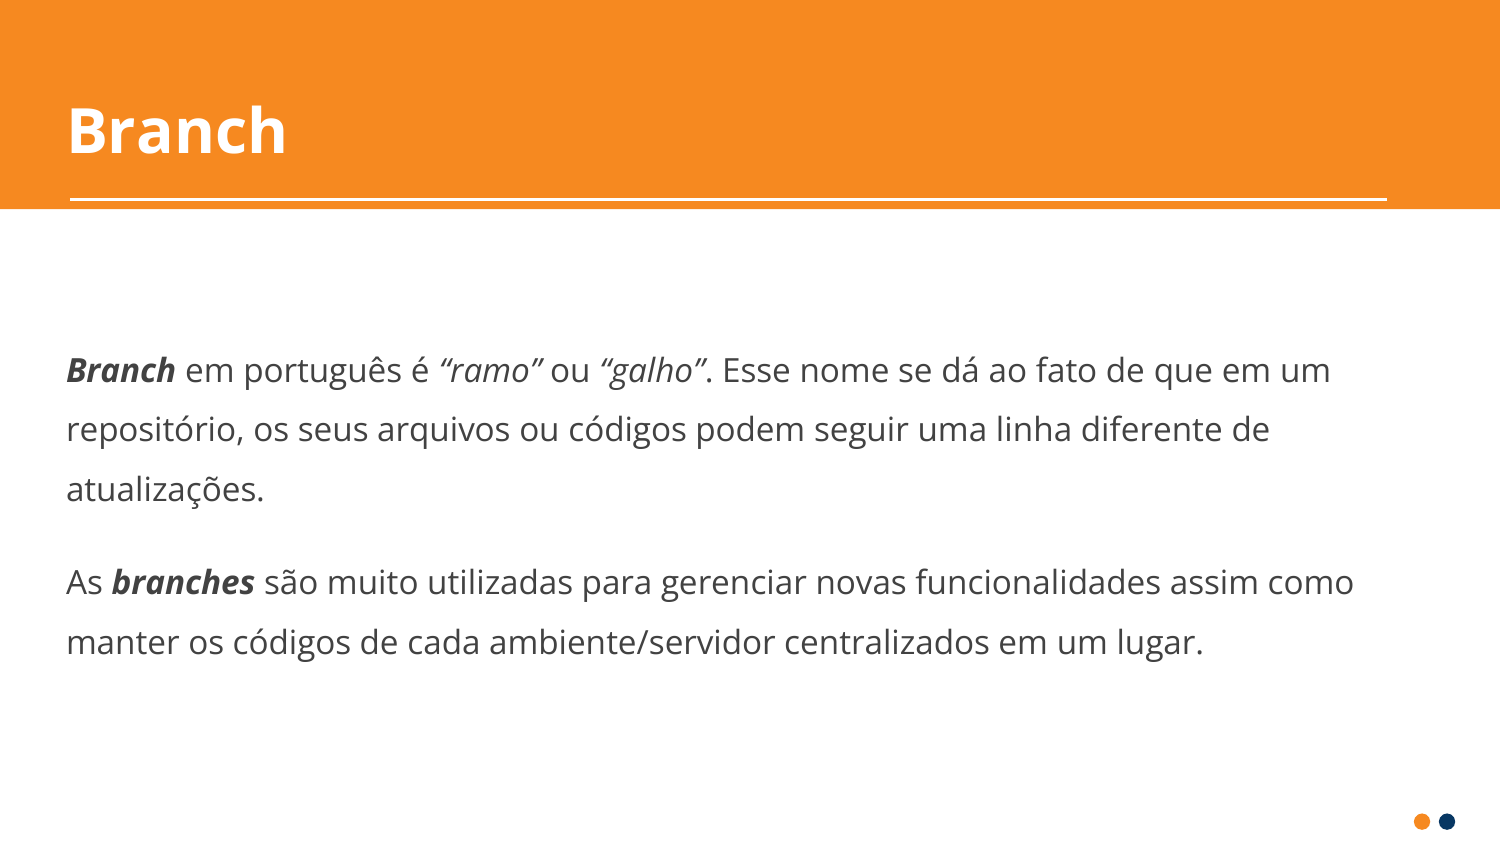

# Branch
Branch em português é “ramo” ou “galho”. Esse nome se dá ao fato de que em um repositório, os seus arquivos ou códigos podem seguir uma linha diferente de atualizações.
As branches são muito utilizadas para gerenciar novas funcionalidades assim como manter os códigos de cada ambiente/servidor centralizados em um lugar.